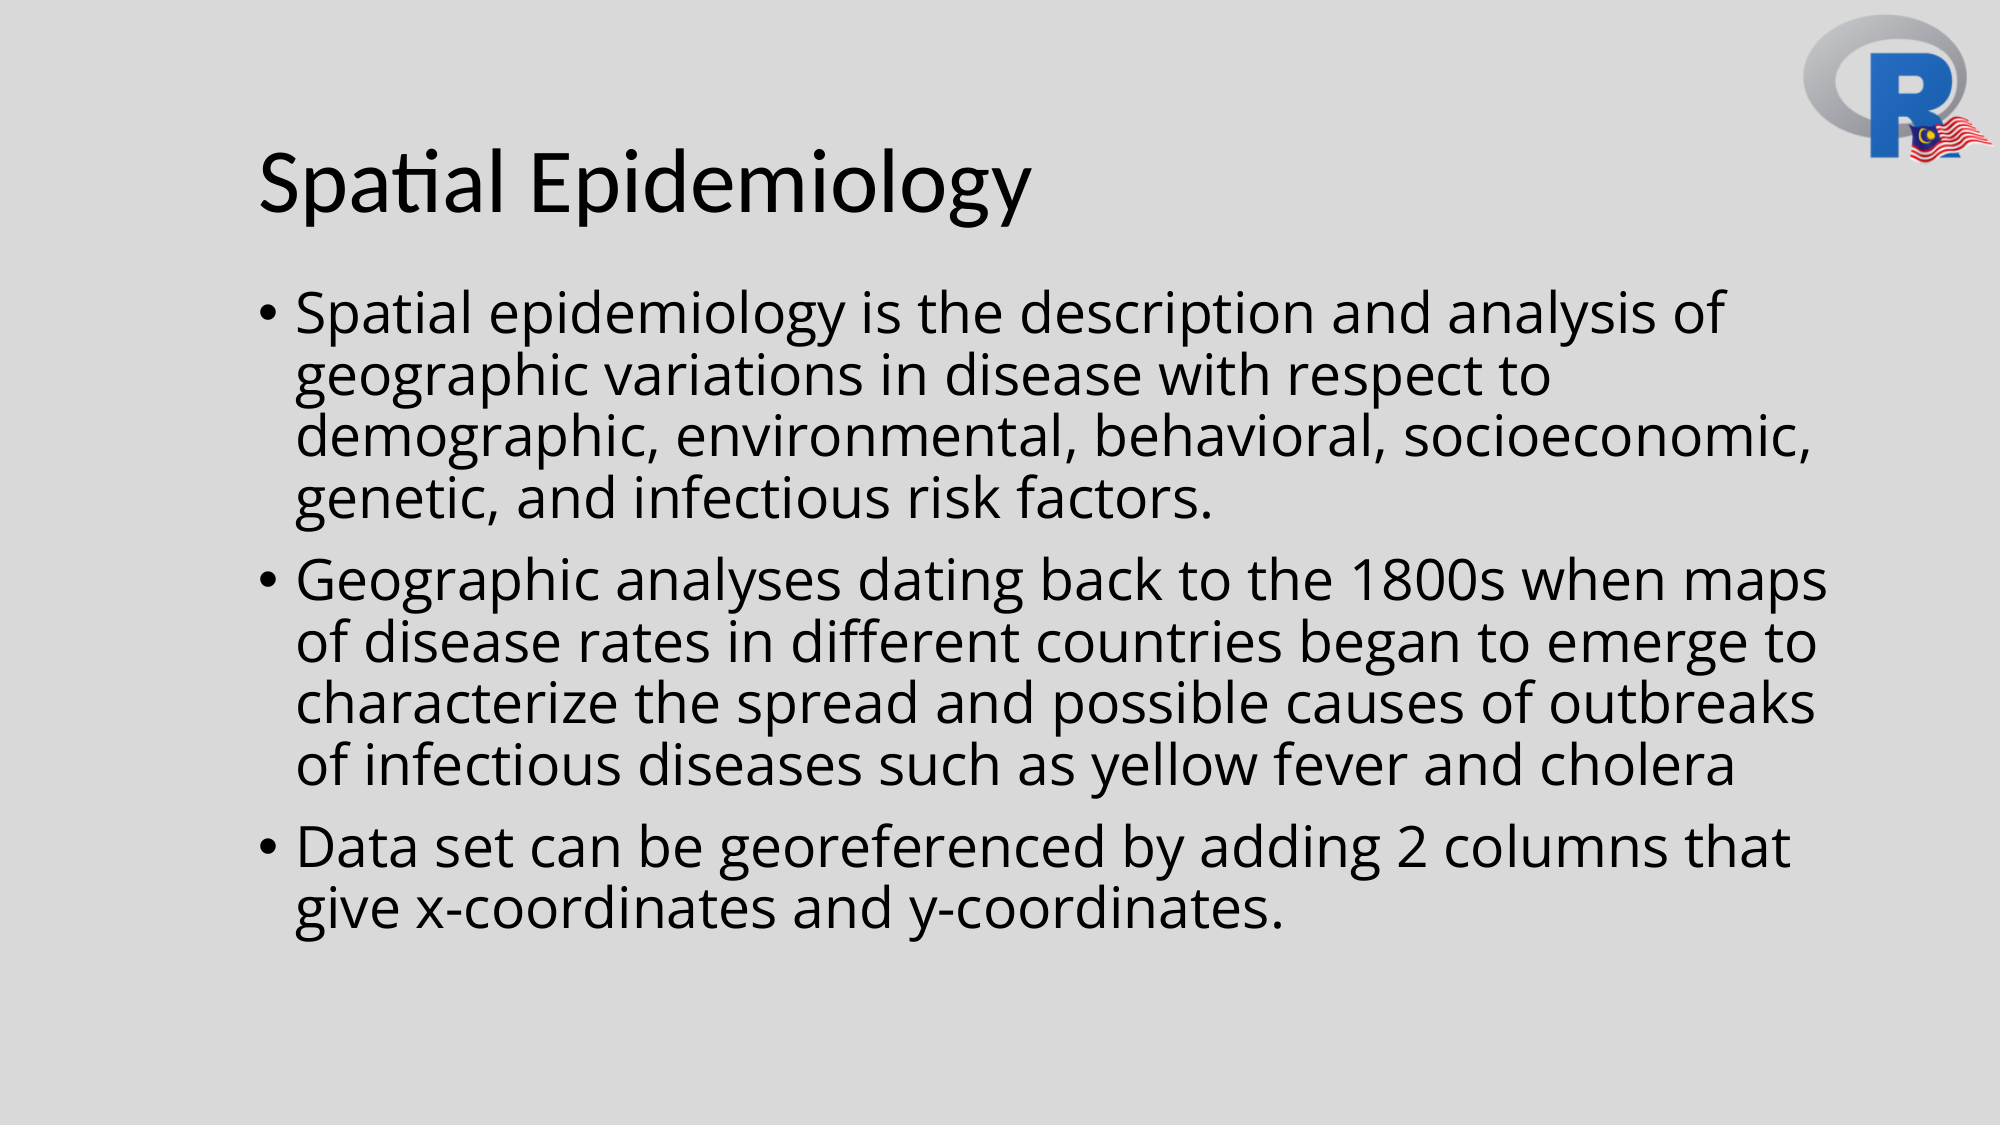

# Spatial Epidemiology
Spatial epidemiology is the description and analysis of geographic variations in disease with respect to demographic, environmental, behavioral, socioeconomic, genetic, and infectious risk factors.
Geographic analyses dating back to the 1800s when maps of disease rates in different countries began to emerge to characterize the spread and possible causes of outbreaks of infectious diseases such as yellow fever and cholera
Data set can be georeferenced by adding 2 columns that give x-coordinates and y-coordinates.